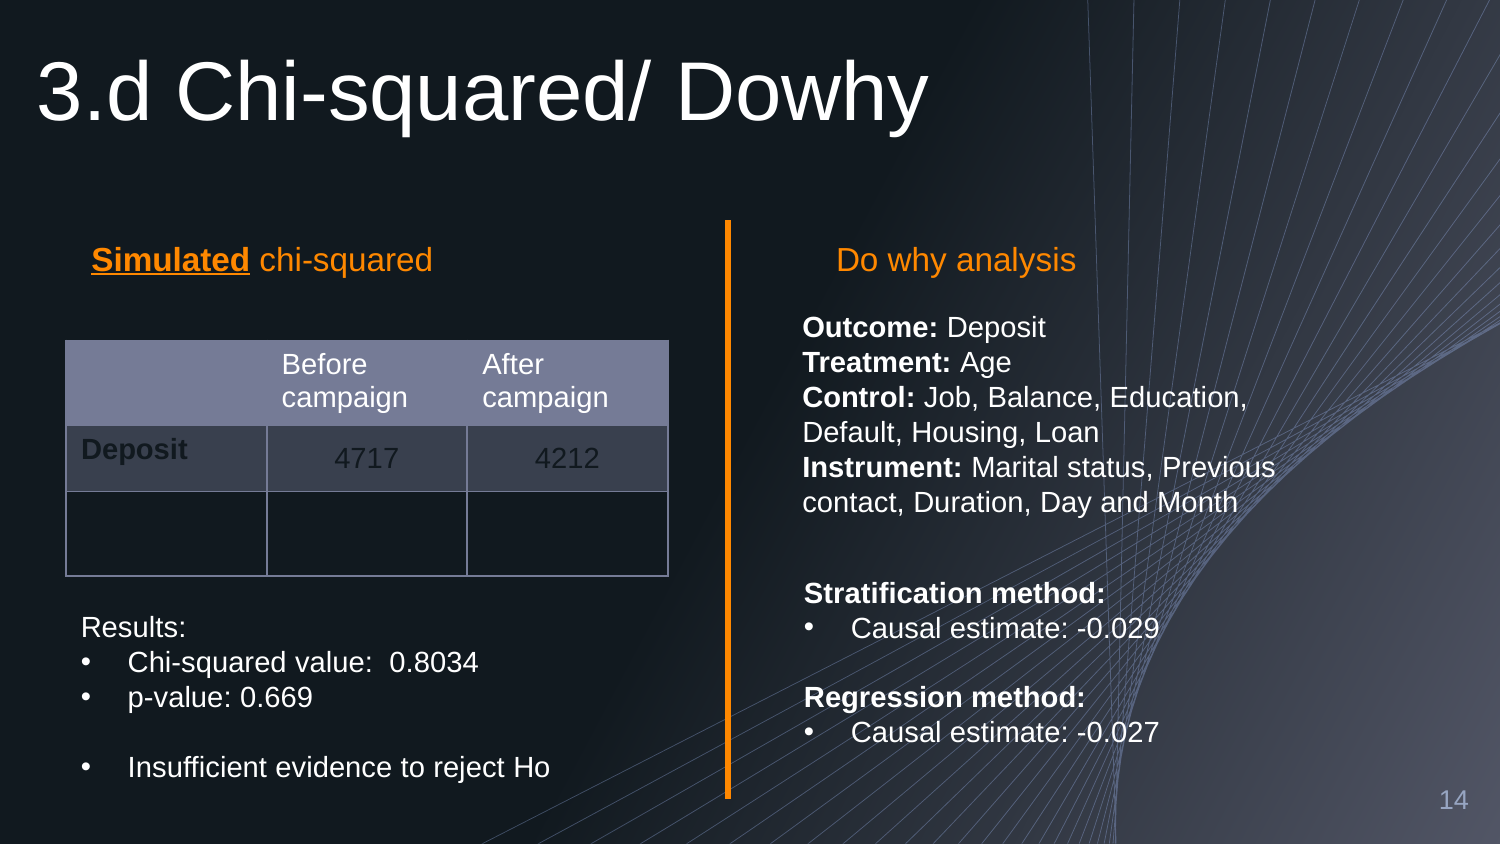

3.d Chi-squared/ Dowhy
Simulated chi-squared
Do why analysis
Outcome: Deposit
Treatment: Age
Control: Job, Balance, Education, Default, Housing, Loan
Instrument: Marital status, Previous contact, Duration, Day and Month
|  | Before campaign | After campaign |
| --- | --- | --- |
| Deposit | 4717 | 4212 |
| Did not Deposit | 1156 | 1077 |
Stratification method:
Causal estimate: -0.029

Regression method:
Causal estimate: -0.027
Results:
Chi-squared value:  0.8034
p-value: 0.669

Insufficient evidence to reject Ho
14